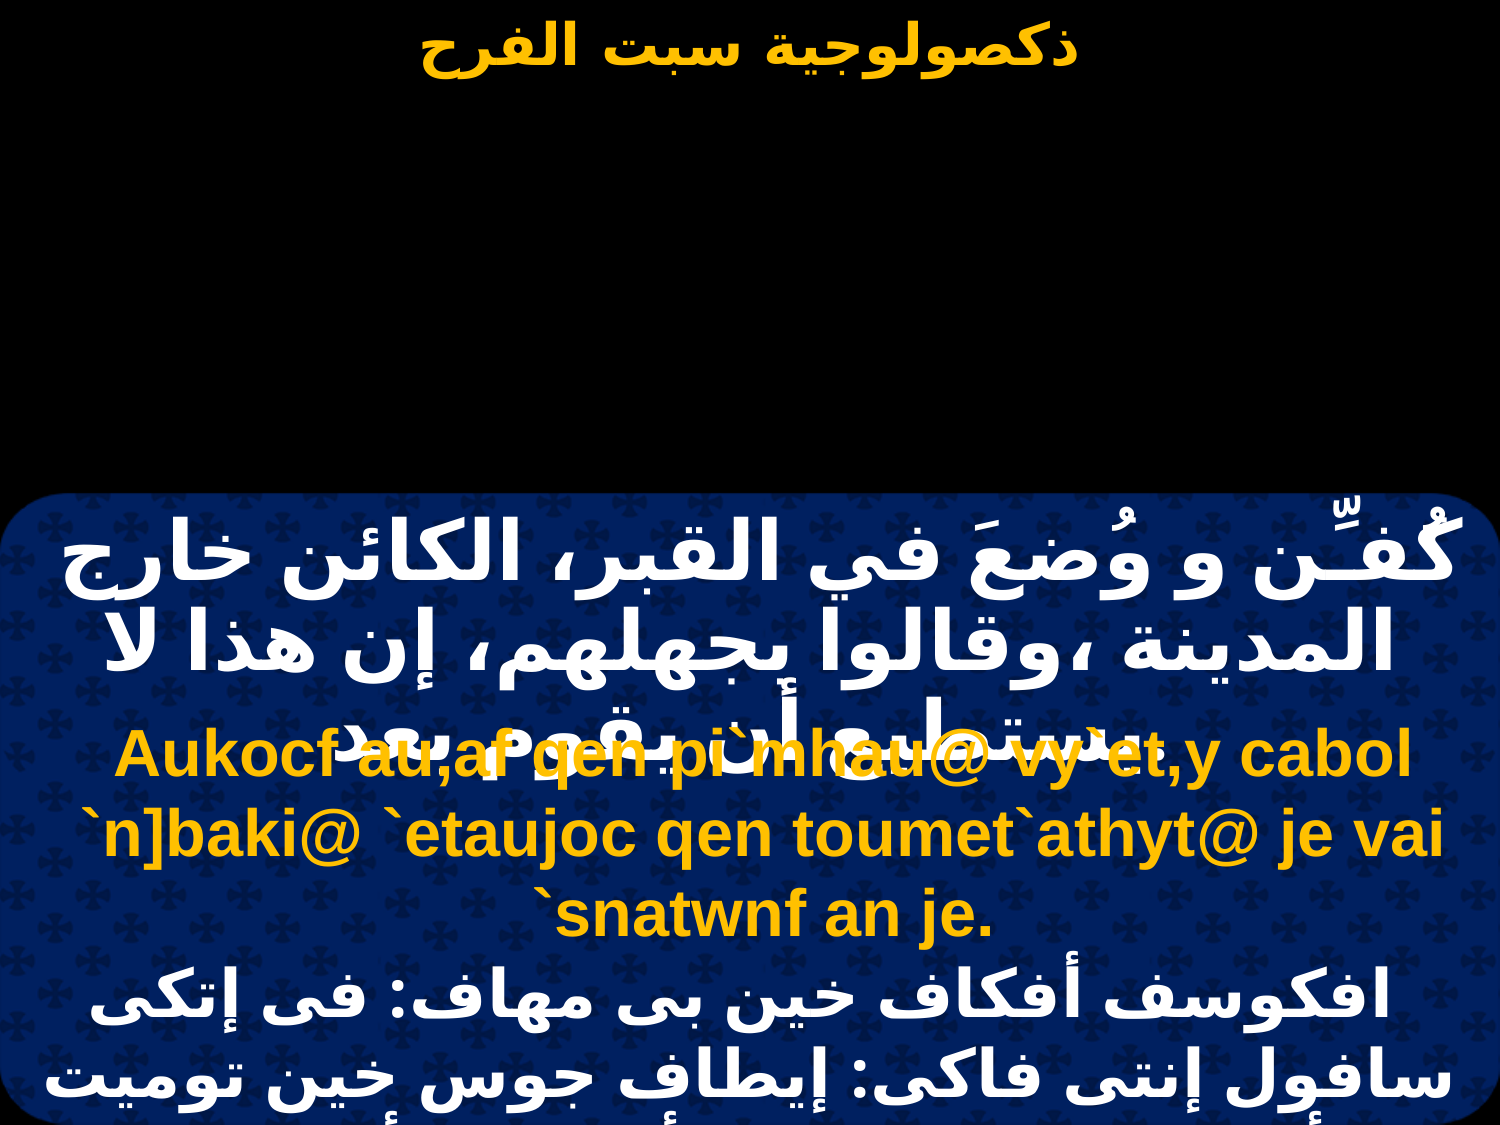

كُفـِّن و وُضعَ في القبر، الكائن خارج المدينة ،وقالوا بجهلهم، إن هذا لا يستطيع أن يقوم بعد.

Aukocf au,af qen pi`mhau@ vy`et,y cabol `n]baki@ `etaujoc qen toumet`athyt@ je vai `snatwnf an je.

 افكوسف أفكاف خين بى مهاف: فى إتكى سافول إنتى فاكى: إيطاف جوس خين توميت أتهيت: جى فاى إفنا أشتونف أن جى.